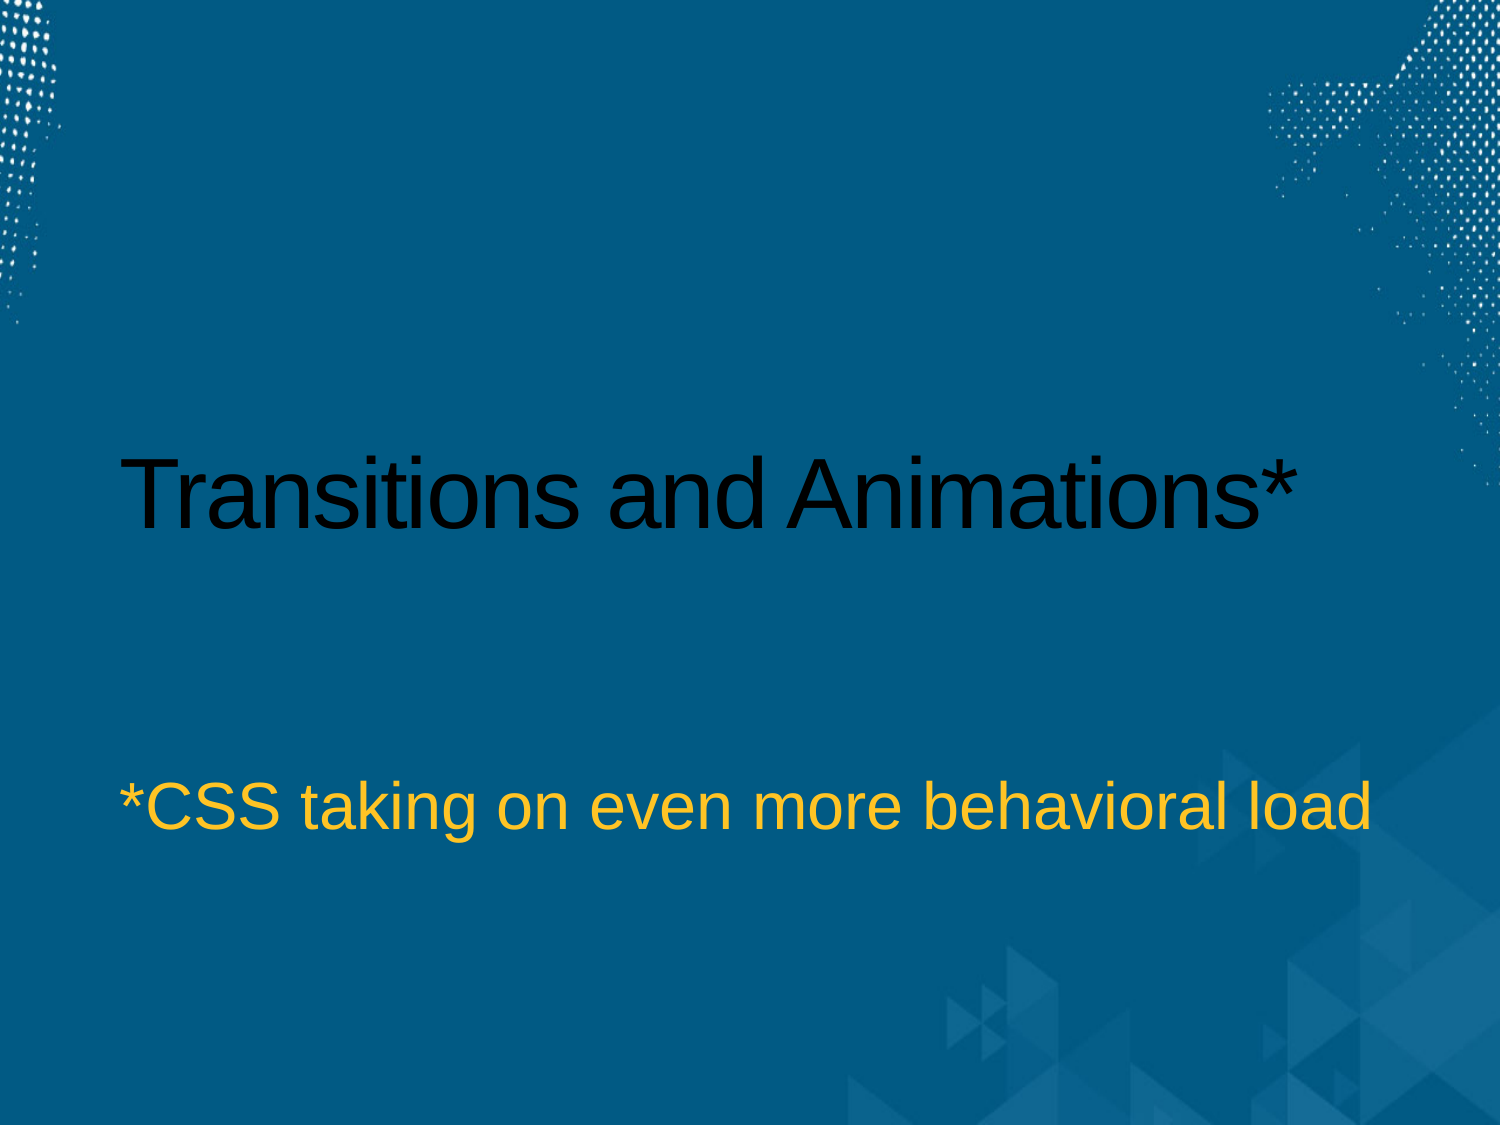

# Transitions and Animations*
*CSS taking on even more behavioral load